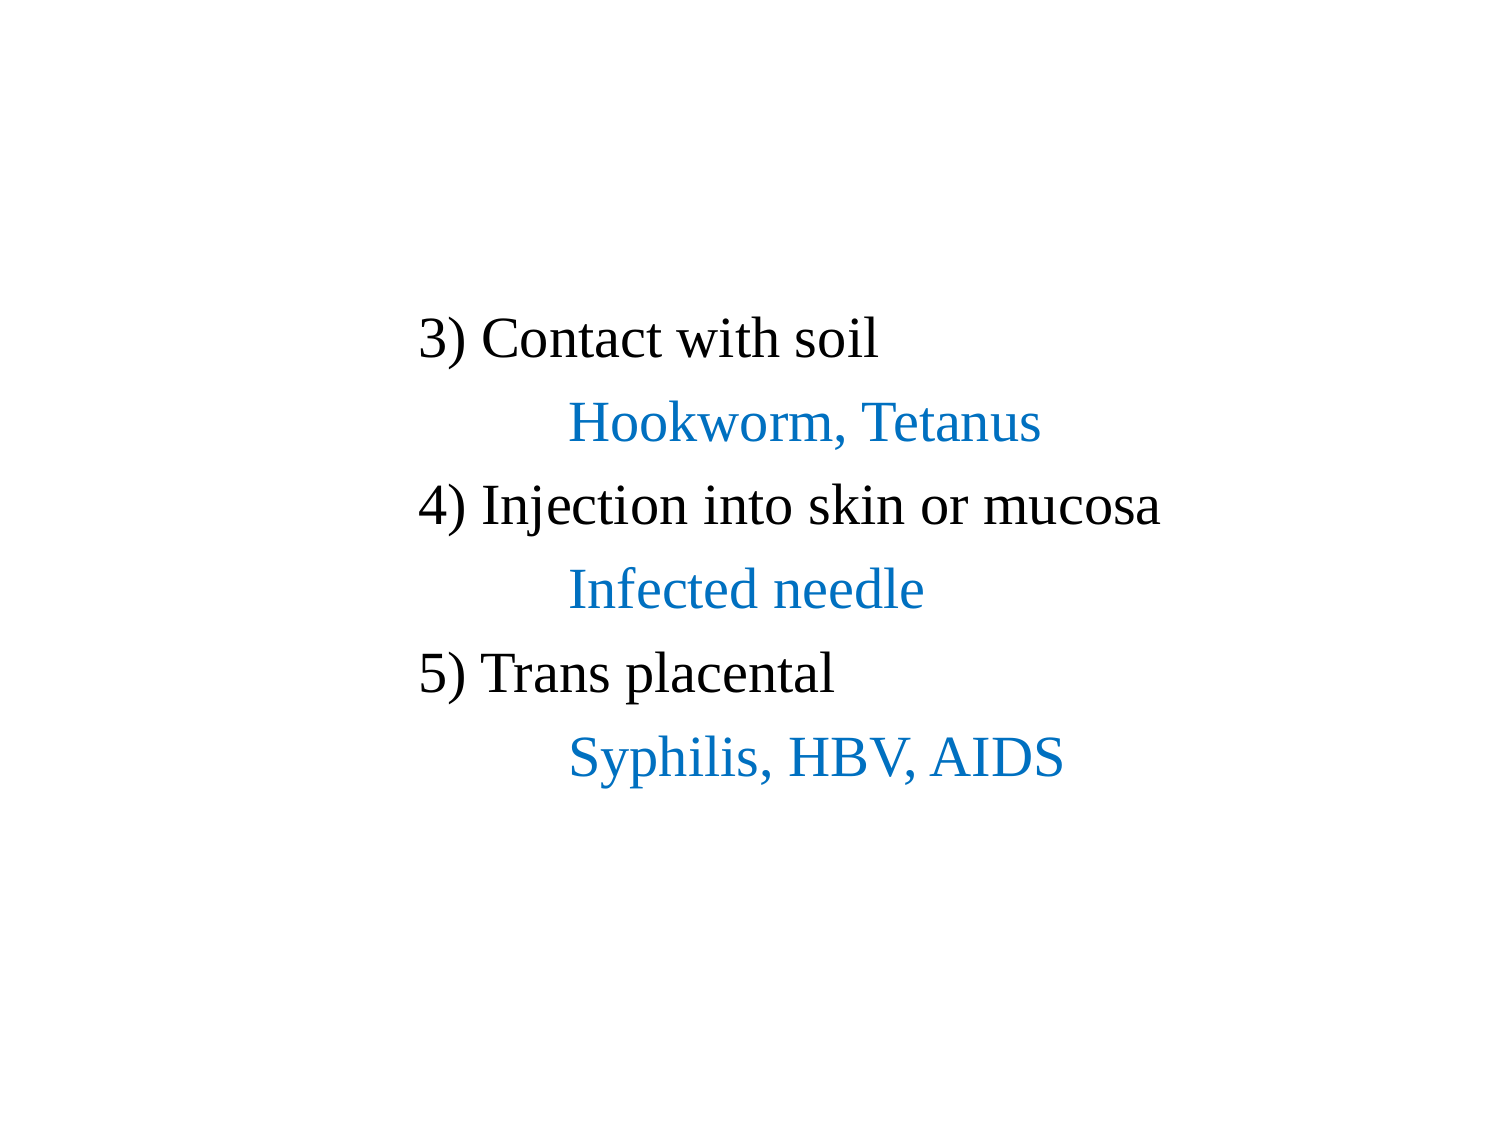

#
		3) Contact with soil
			Hookworm, Tetanus
		4) Injection into skin or mucosa
			Infected needle
		5) Trans placental
			Syphilis, HBV, AIDS